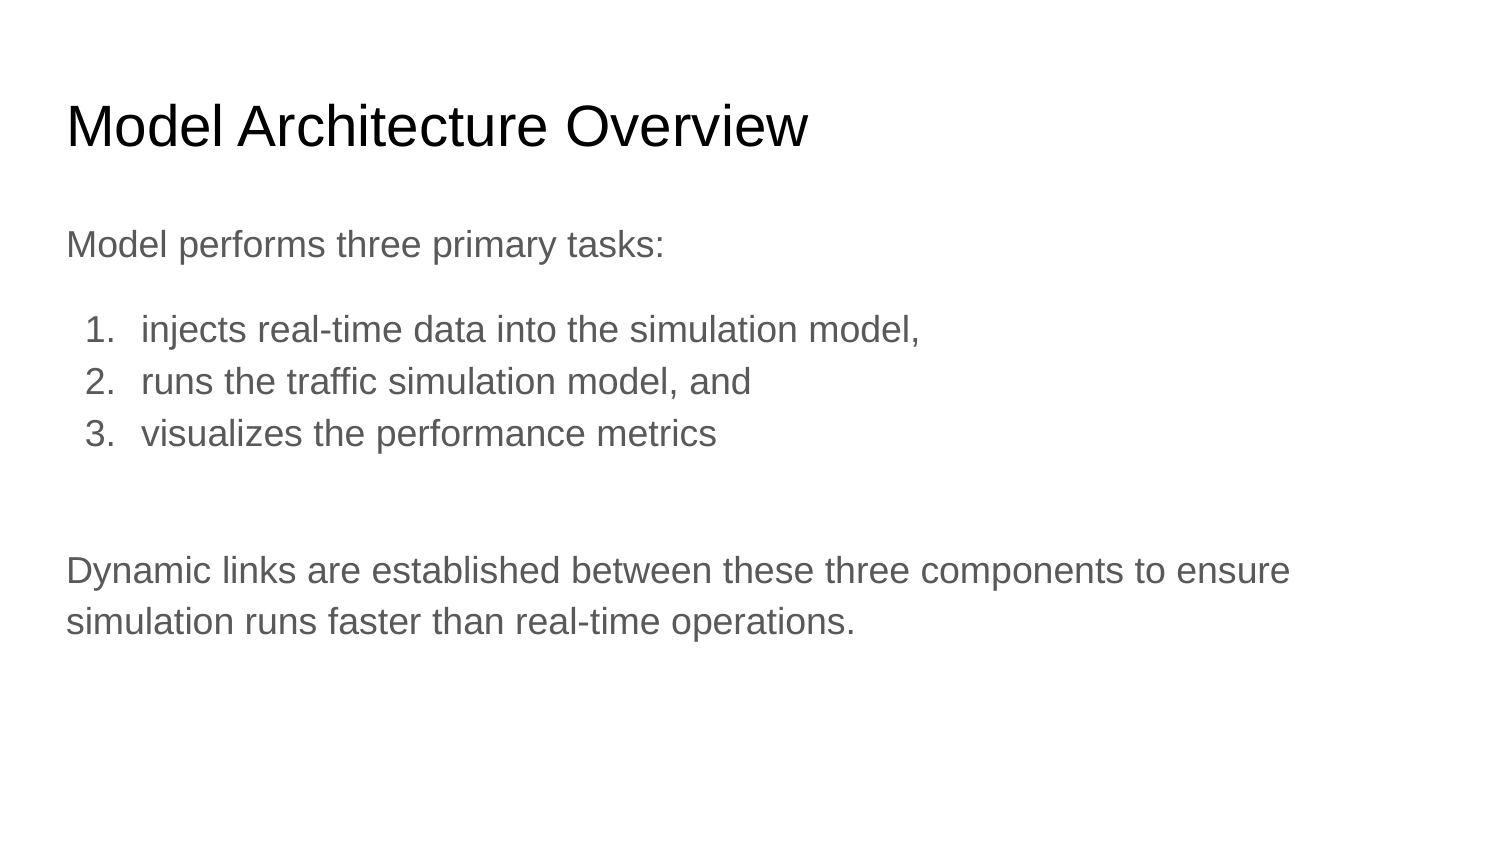

# Model Architecture Overview
Model performs three primary tasks:
injects real-time data into the simulation model,
runs the traffic simulation model, and
visualizes the performance metrics

Dynamic links are established between these three components to ensure simulation runs faster than real-time operations.